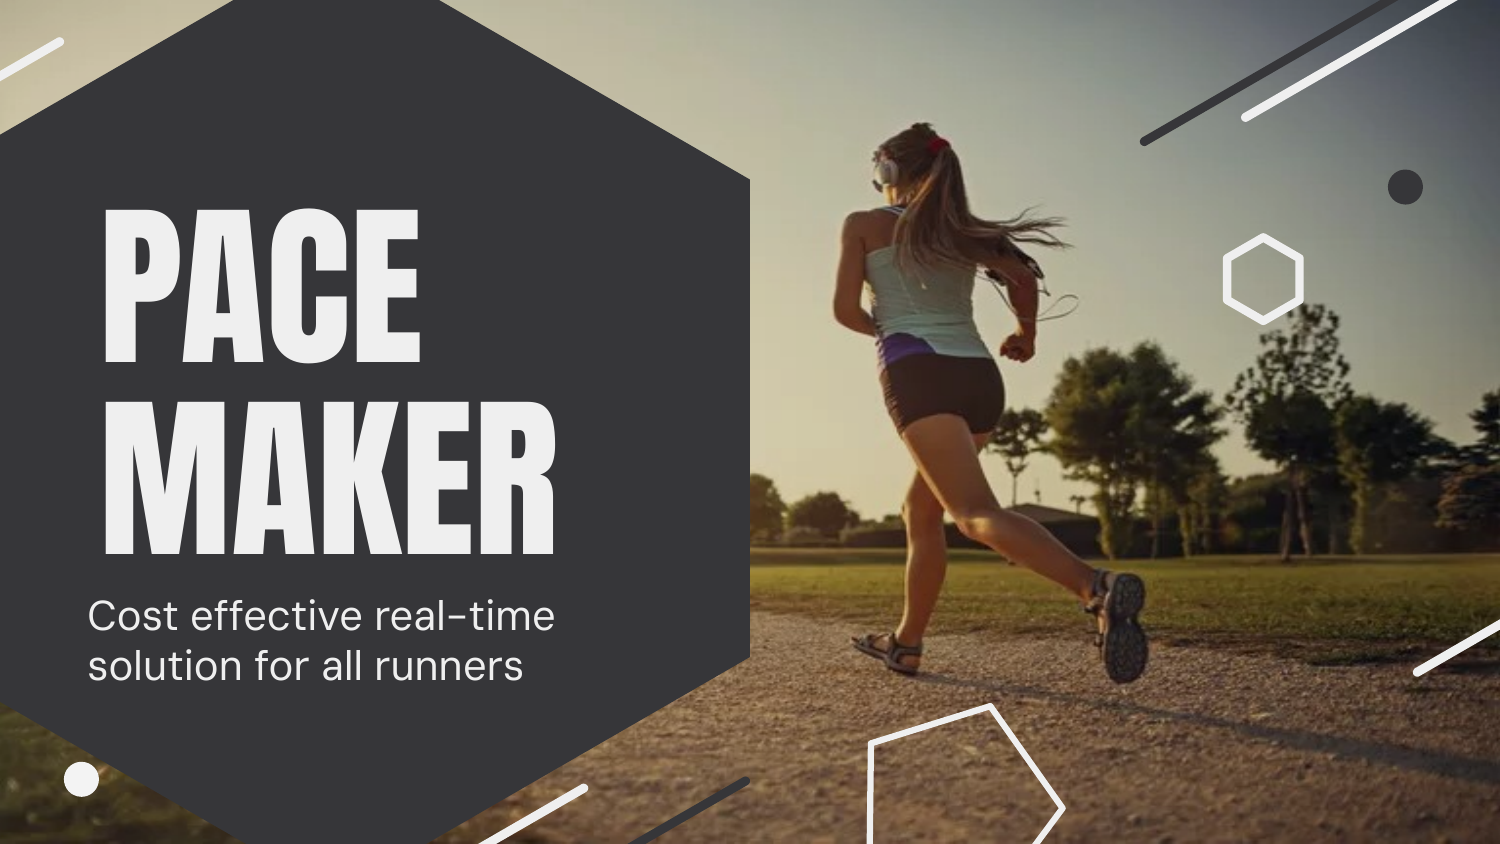

# PACE
MAKER
Cost effective real-time solution for all runners